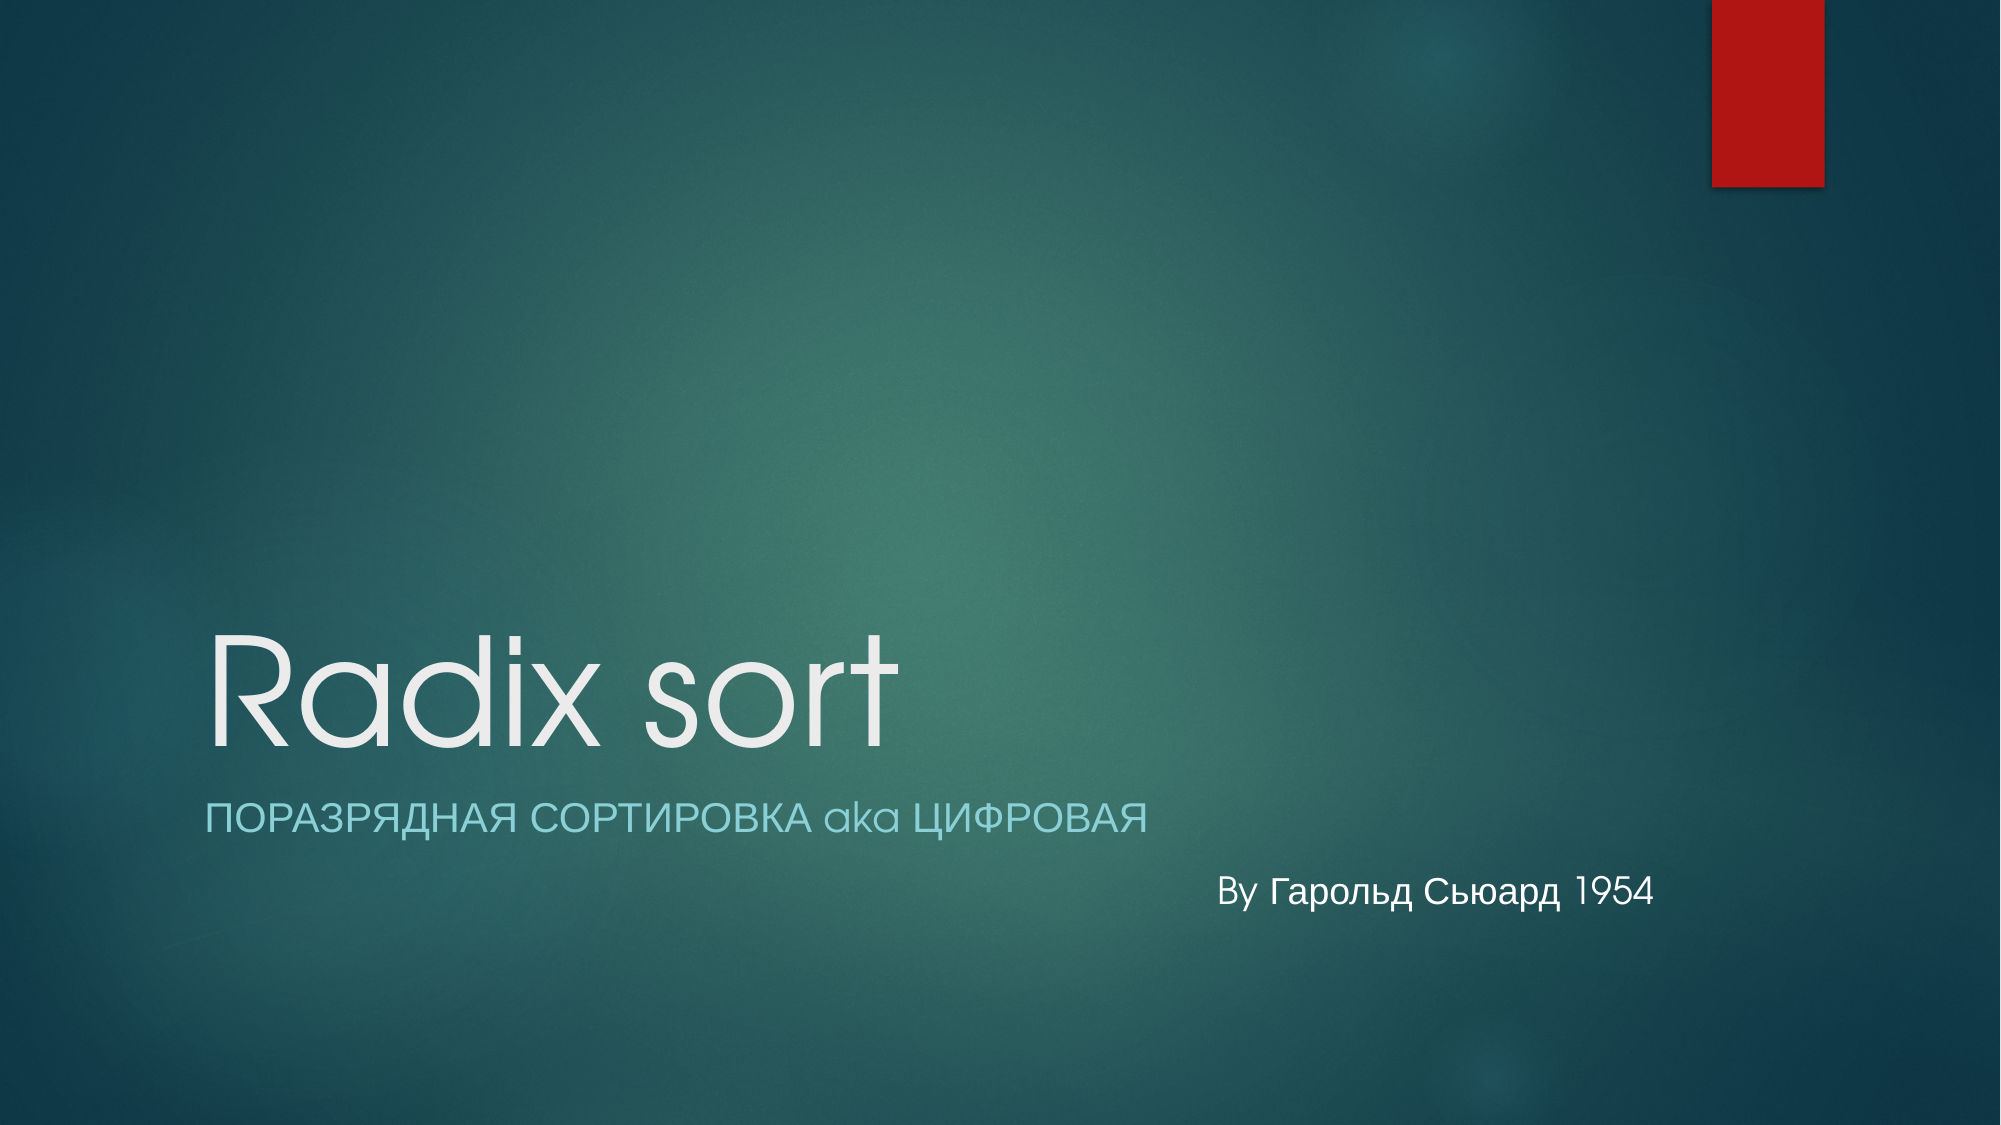

# Radix sort
ПОРАЗРЯДНАЯ СОРТИРОВКА aka ЦИФРОВАЯ
By Гарольд Сьюард 1954